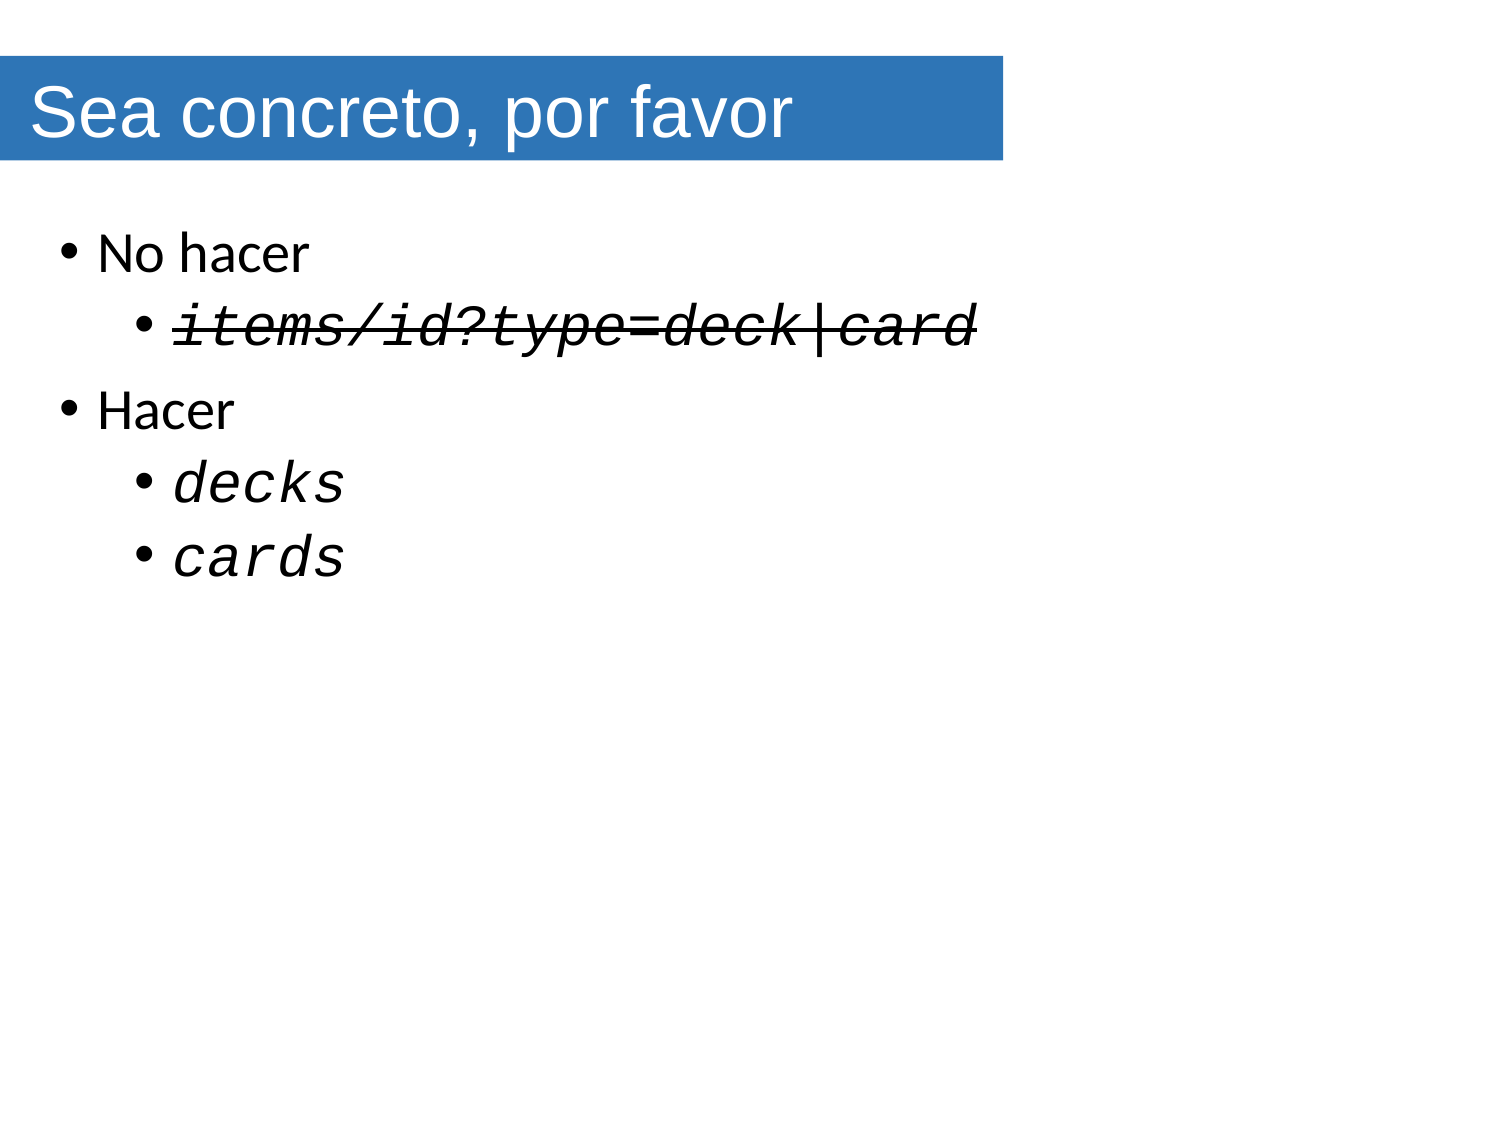

# Sea concreto, por favor
No hacer
items/id?type=deck|card
Hacer
decks
cards